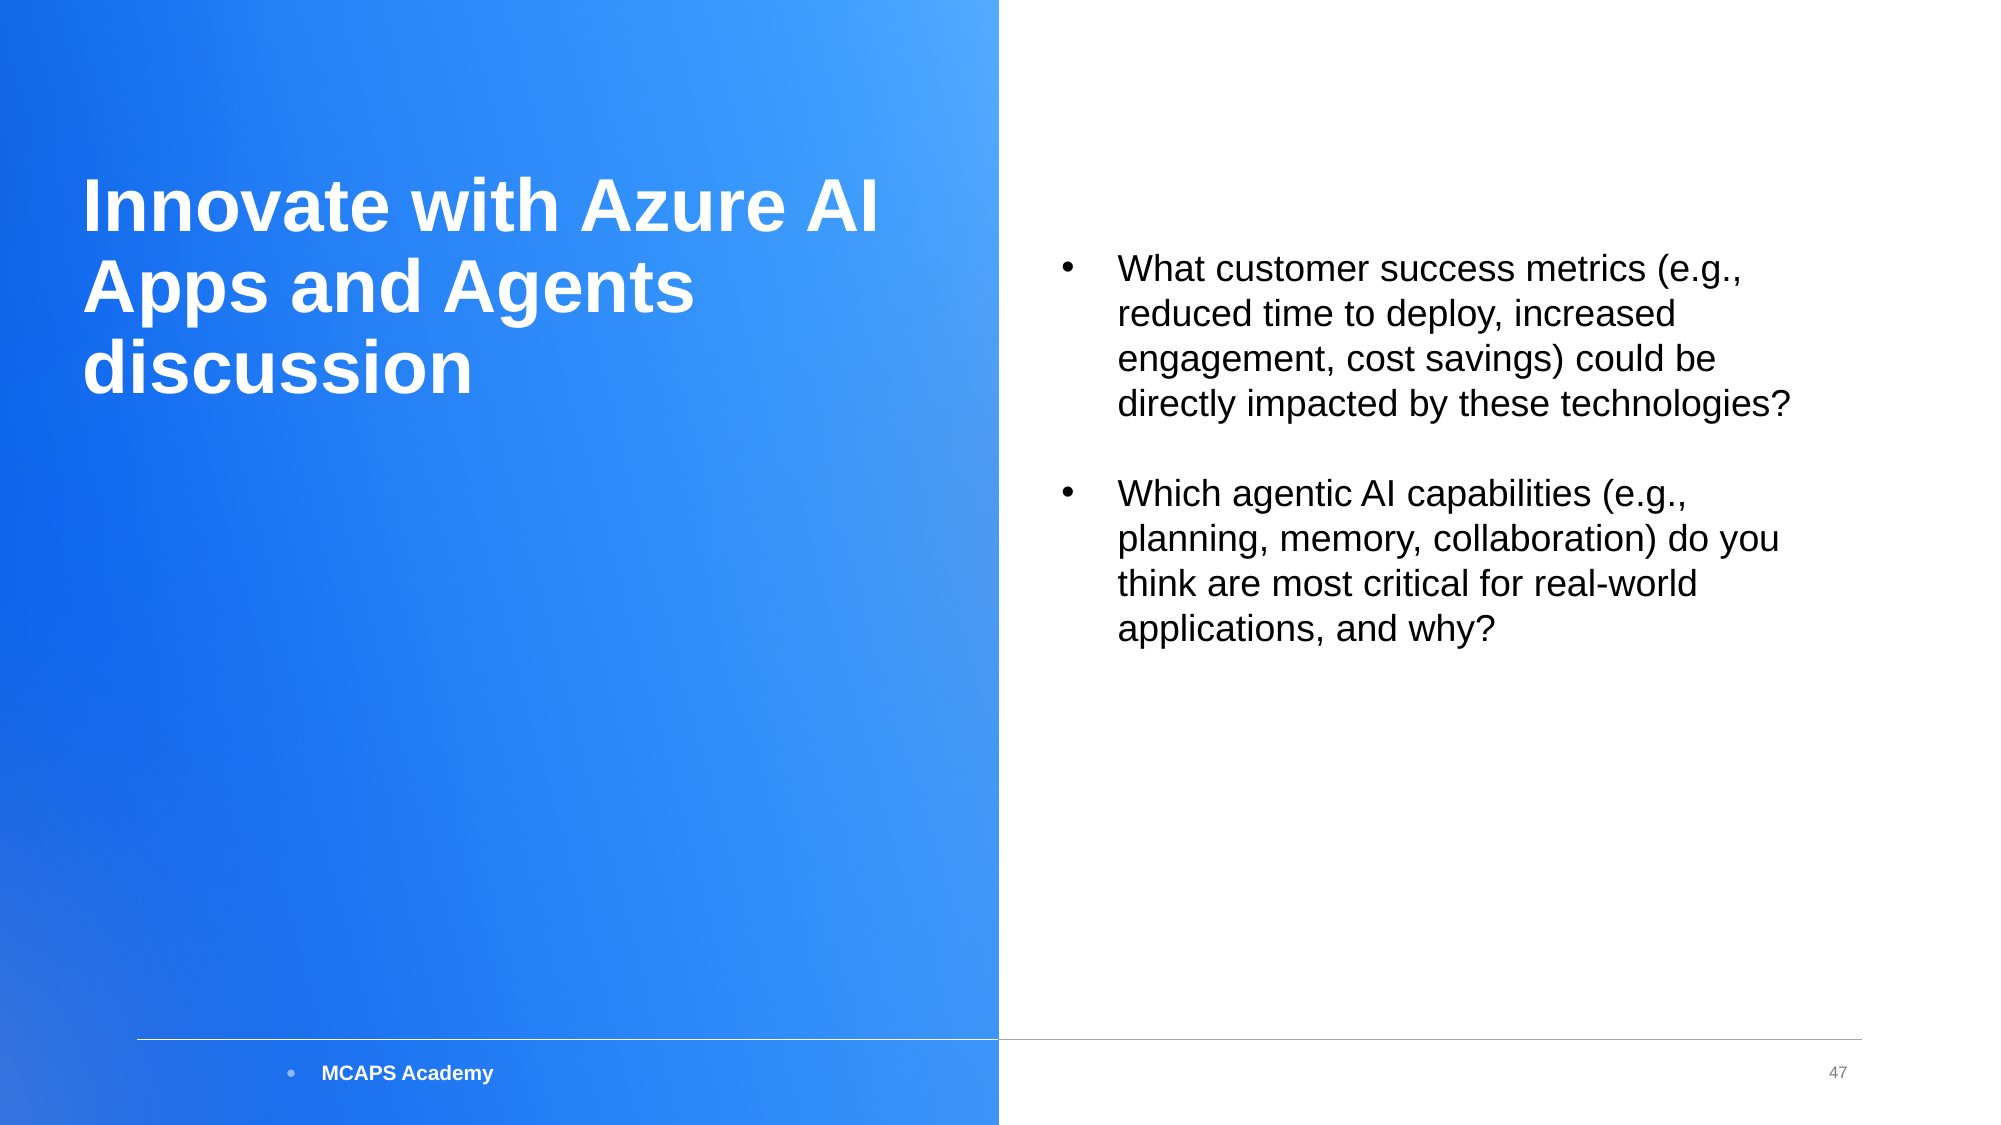

Innovate with Azure AI Apps and Agents discussion
What customer success metrics (e.g., reduced time to deploy, increased engagement, cost savings) could be directly impacted by these technologies?

Which agentic AI capabilities (e.g., planning, memory, collaboration) do you think are most critical for real-world applications, and why?
47